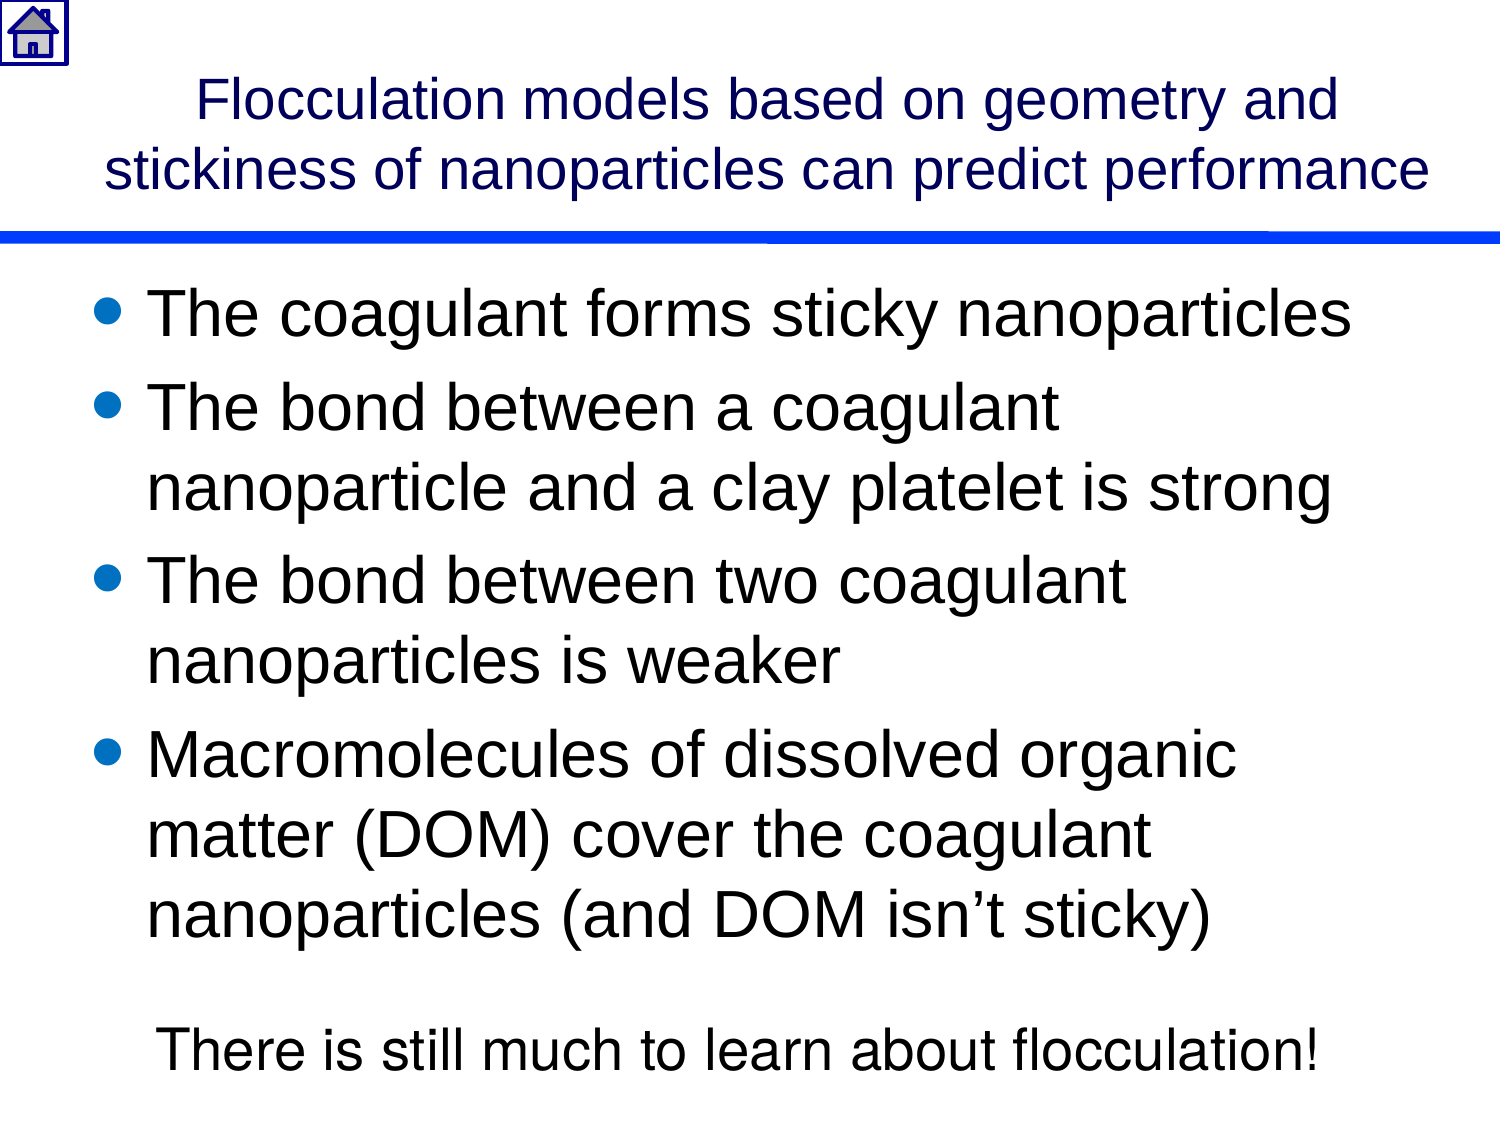

# Flocculation models based on geometry and stickiness of nanoparticles can predict performance
The coagulant forms sticky nanoparticles
The bond between a coagulant nanoparticle and a clay platelet is strong
The bond between two coagulant nanoparticles is weaker
Macromolecules of dissolved organic matter (DOM) cover the coagulant nanoparticles (and DOM isn’t sticky)
There is still much to learn about flocculation!